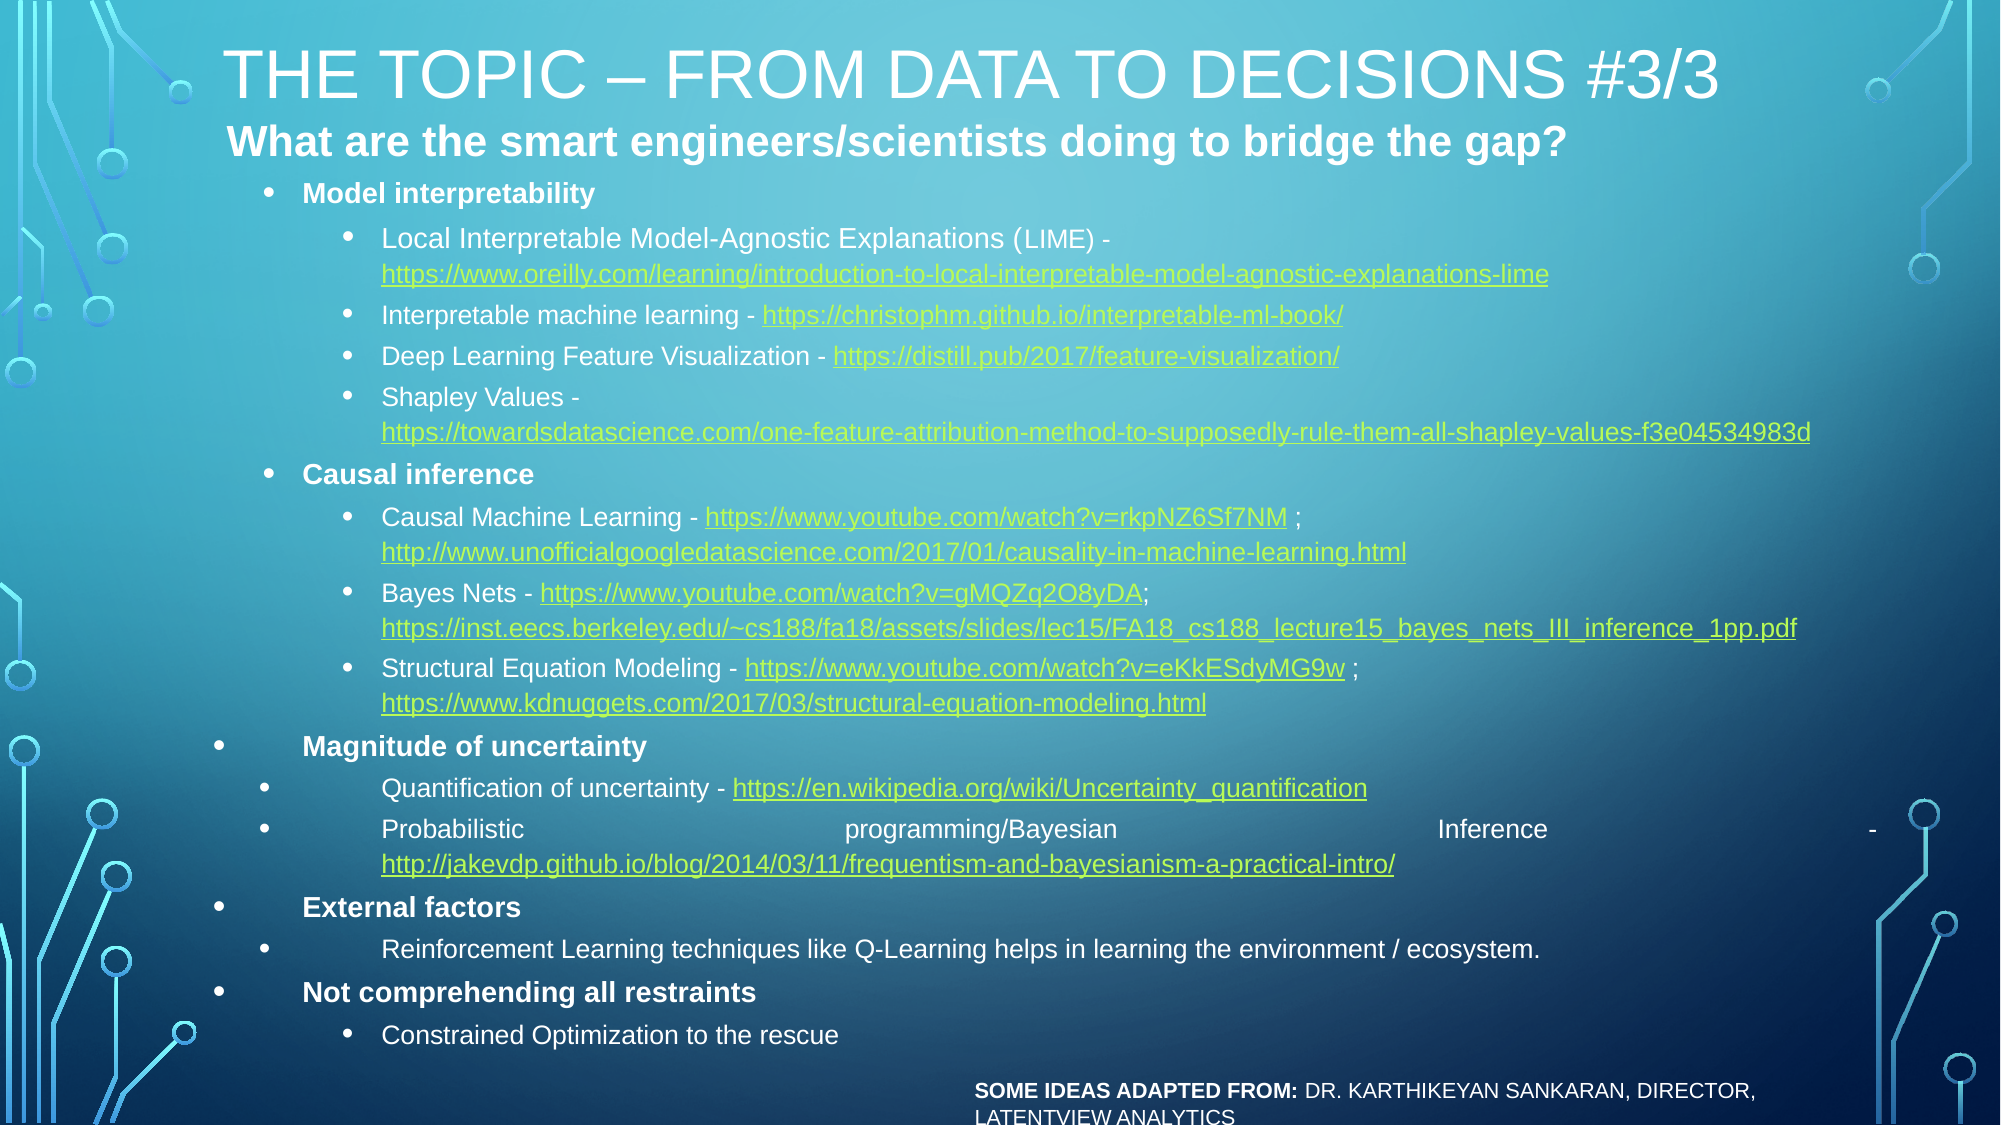

# THE TOPIC – FROM DATA TO DECISIONS #3/3
    What are the smart engineers/scientists doing to bridge the gap?
Model interpretability
Local Interpretable Model-Agnostic Explanations (LIME) - https://www.oreilly.com/learning/introduction-to-local-interpretable-model-agnostic-explanations-lime
Interpretable machine learning - https://christophm.github.io/interpretable-ml-book/
Deep Learning Feature Visualization - https://distill.pub/2017/feature-visualization/
Shapley Values - https://towardsdatascience.com/one-feature-attribution-method-to-supposedly-rule-them-all-shapley-values-f3e04534983d
Causal inference
Causal Machine Learning - https://www.youtube.com/watch?v=rkpNZ6Sf7NM ; http://www.unofficialgoogledatascience.com/2017/01/causality-in-machine-learning.html
Bayes Nets - https://www.youtube.com/watch?v=gMQZq2O8yDA; https://inst.eecs.berkeley.edu/~cs188/fa18/assets/slides/lec15/FA18_cs188_lecture15_bayes_nets_III_inference_1pp.pdf
Structural Equation Modeling - https://www.youtube.com/watch?v=eKkESdyMG9w ; https://www.kdnuggets.com/2017/03/structural-equation-modeling.html
Magnitude of uncertainty
Quantification of uncertainty - https://en.wikipedia.org/wiki/Uncertainty_quantification
Probabilistic programming/Bayesian Inference - http://jakevdp.github.io/blog/2014/03/11/frequentism-and-bayesianism-a-practical-intro/
External factors
Reinforcement Learning techniques like Q-Learning helps in learning the environment / ecosystem.
Not comprehending all restraints
Constrained Optimization to the rescue
SOME IDEAS ADAPTED FROM: DR. KARTHIKEYAN SANKARAN, DIRECTOR, LATENTVIEW ANALYTICS